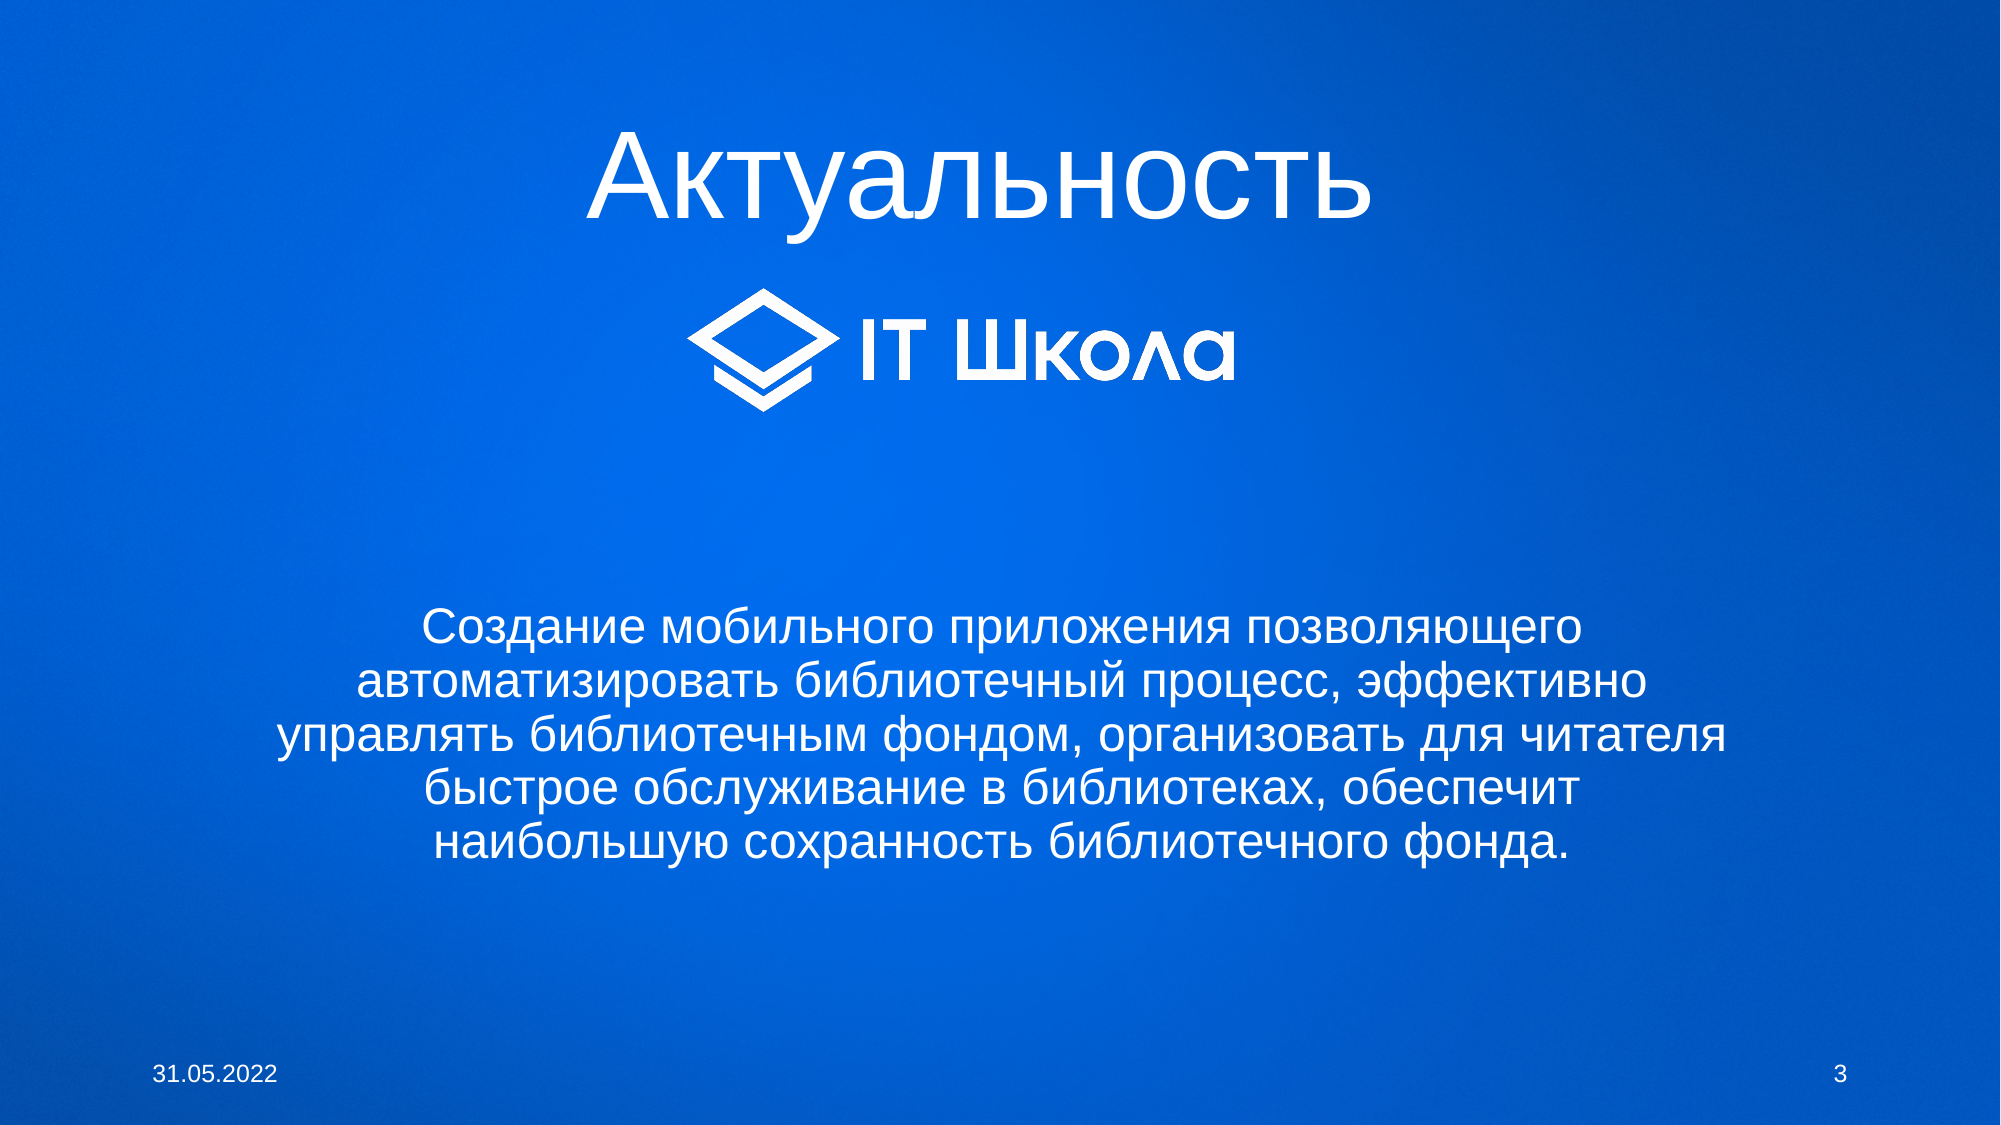

# Актуальность
Создание мобильного приложения позволяющего автоматизировать библиотечный процесс, эффективно управлять библиотечным фондом, организовать для читателя быстрое обслуживание в библиотеках, обеспечит наибольшую сохранность библиотечного фонда.
31.05.2022
3